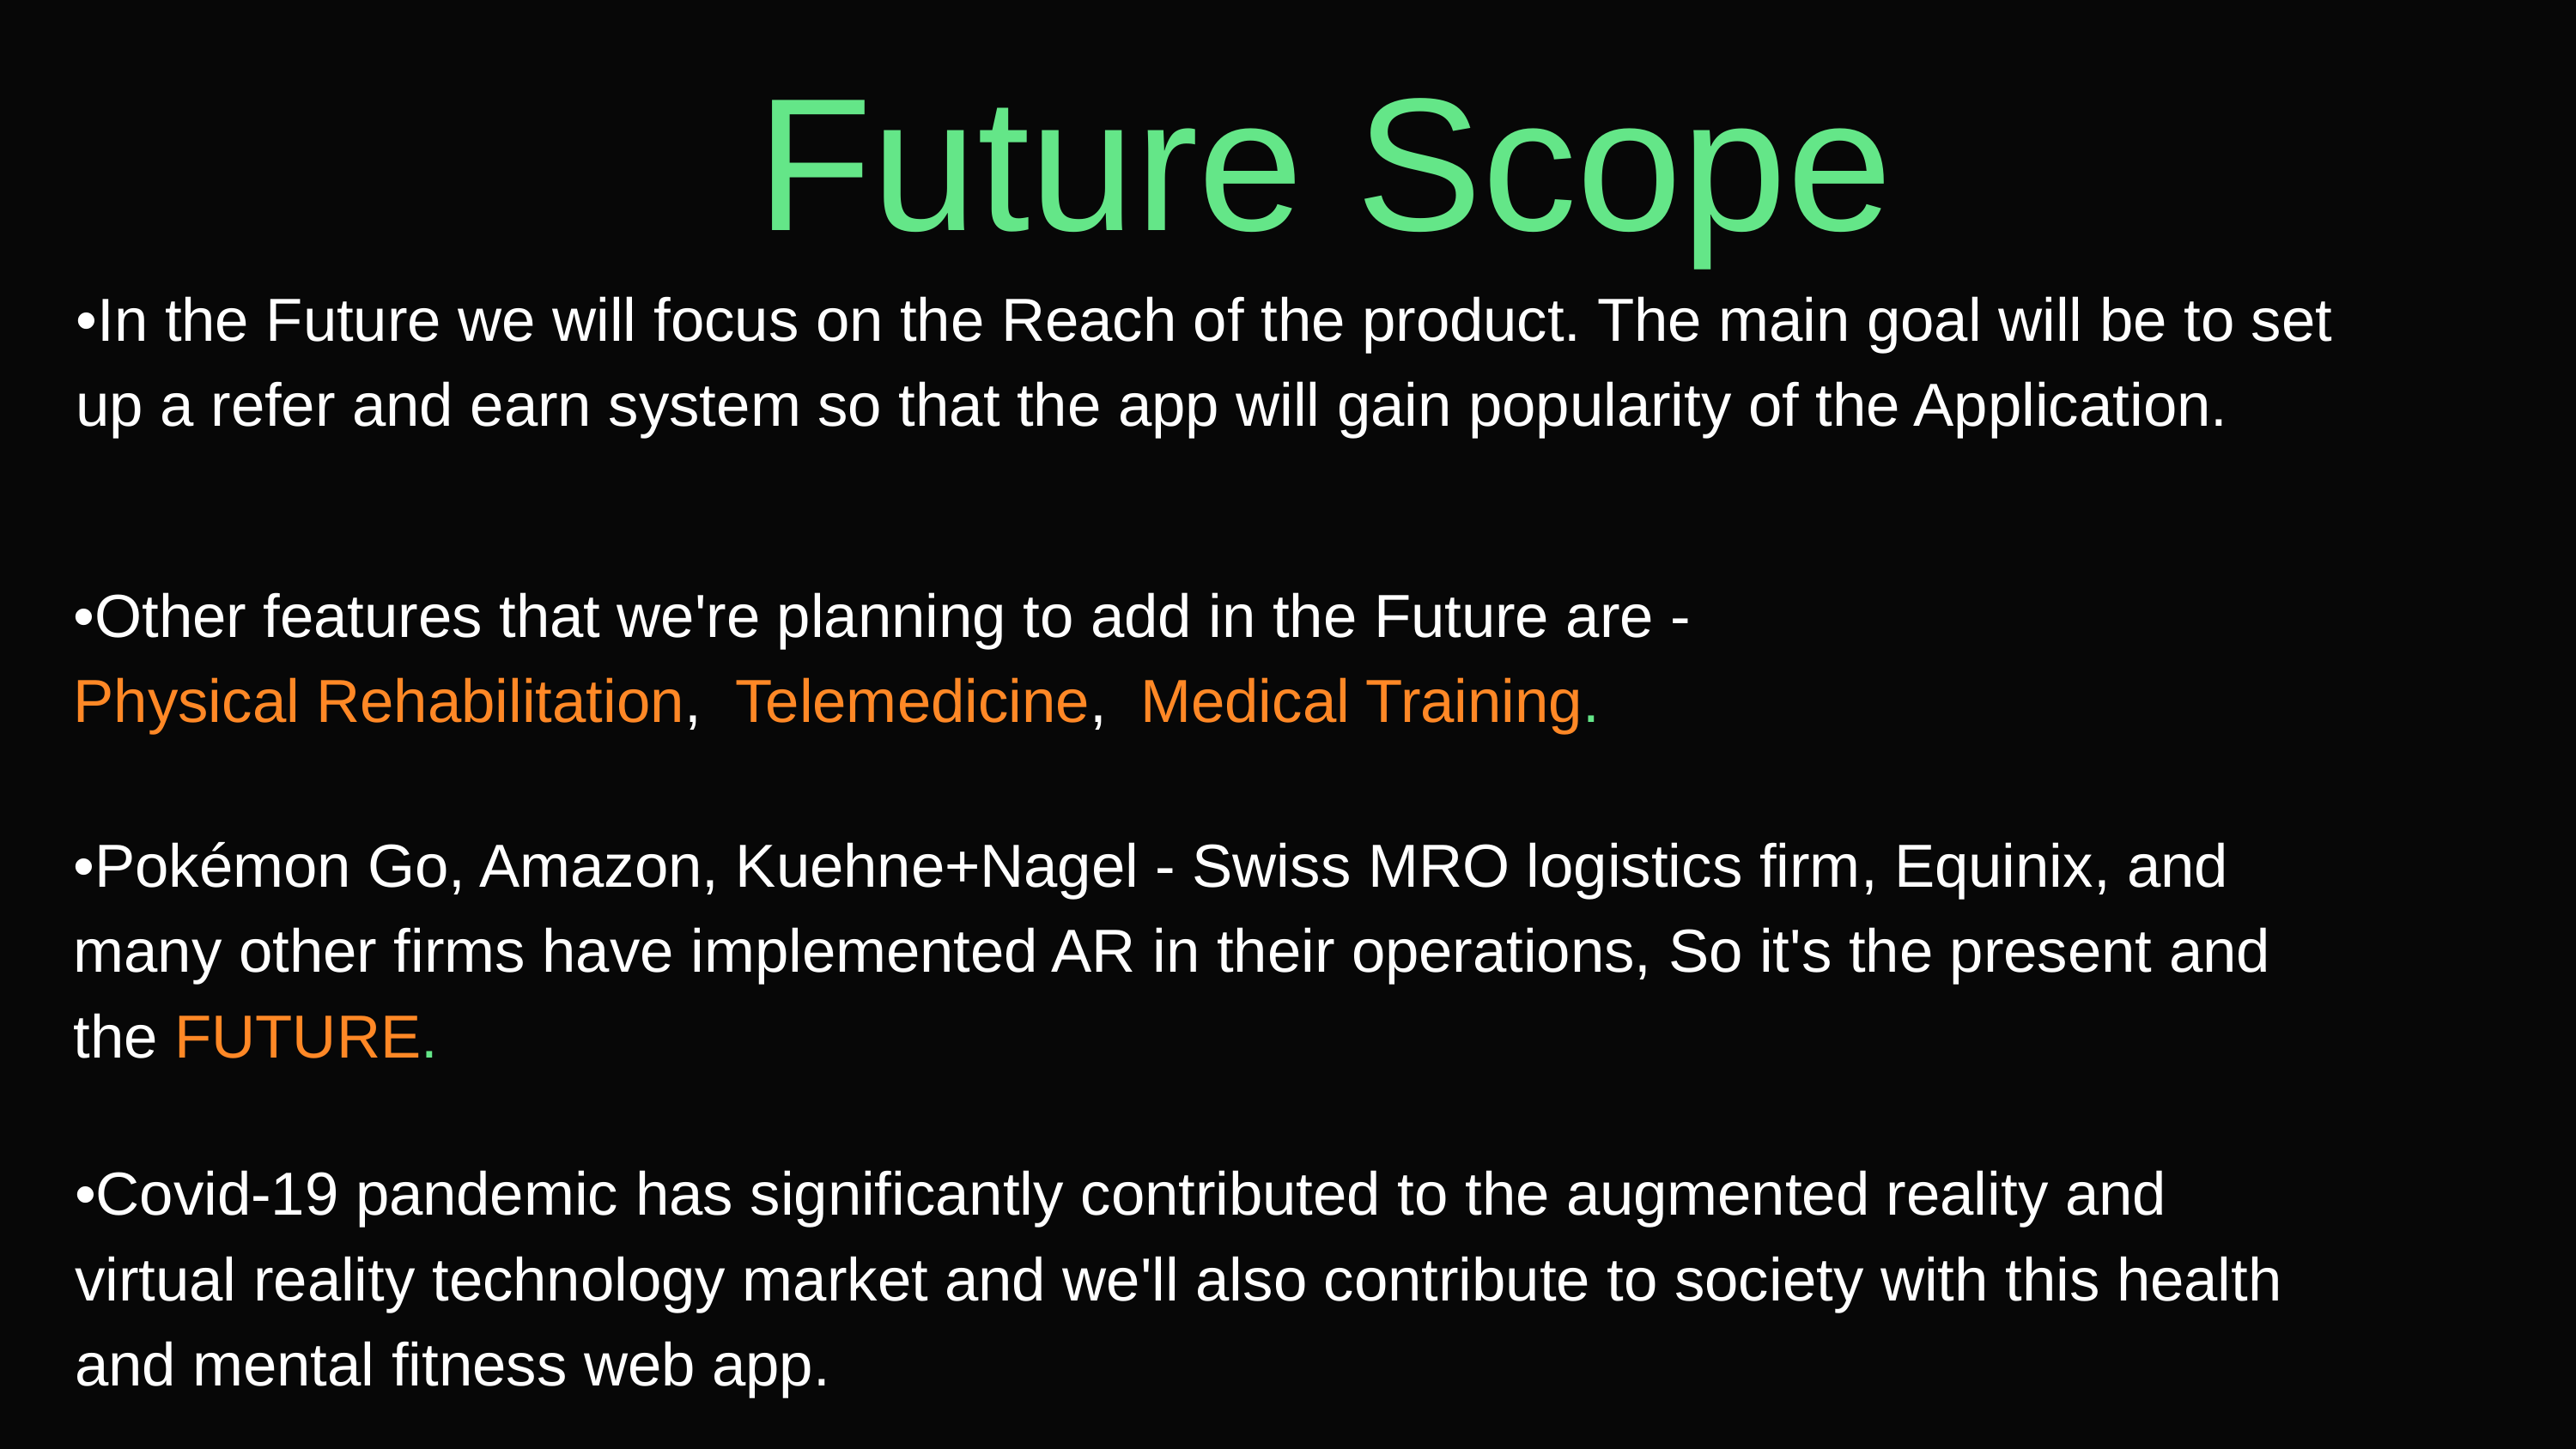

Future Scope
•In the Future we will focus on the Reach of the product. The main goal will be to set up a refer and earn system so that the app will gain popularity of the Application.
•Other features that we're planning to add in the Future are -
Physical Rehabilitation,  Telemedicine,  Medical Training.

•Pokémon Go, Amazon, Kuehne+Nagel - Swiss MRO logistics firm, Equinix, and many other firms have implemented AR in their operations, So it's the present and the FUTURE.
•Covid-19 pandemic has significantly contributed to the augmented reality and virtual reality technology market and we'll also contribute to society with this health and mental fitness web app.